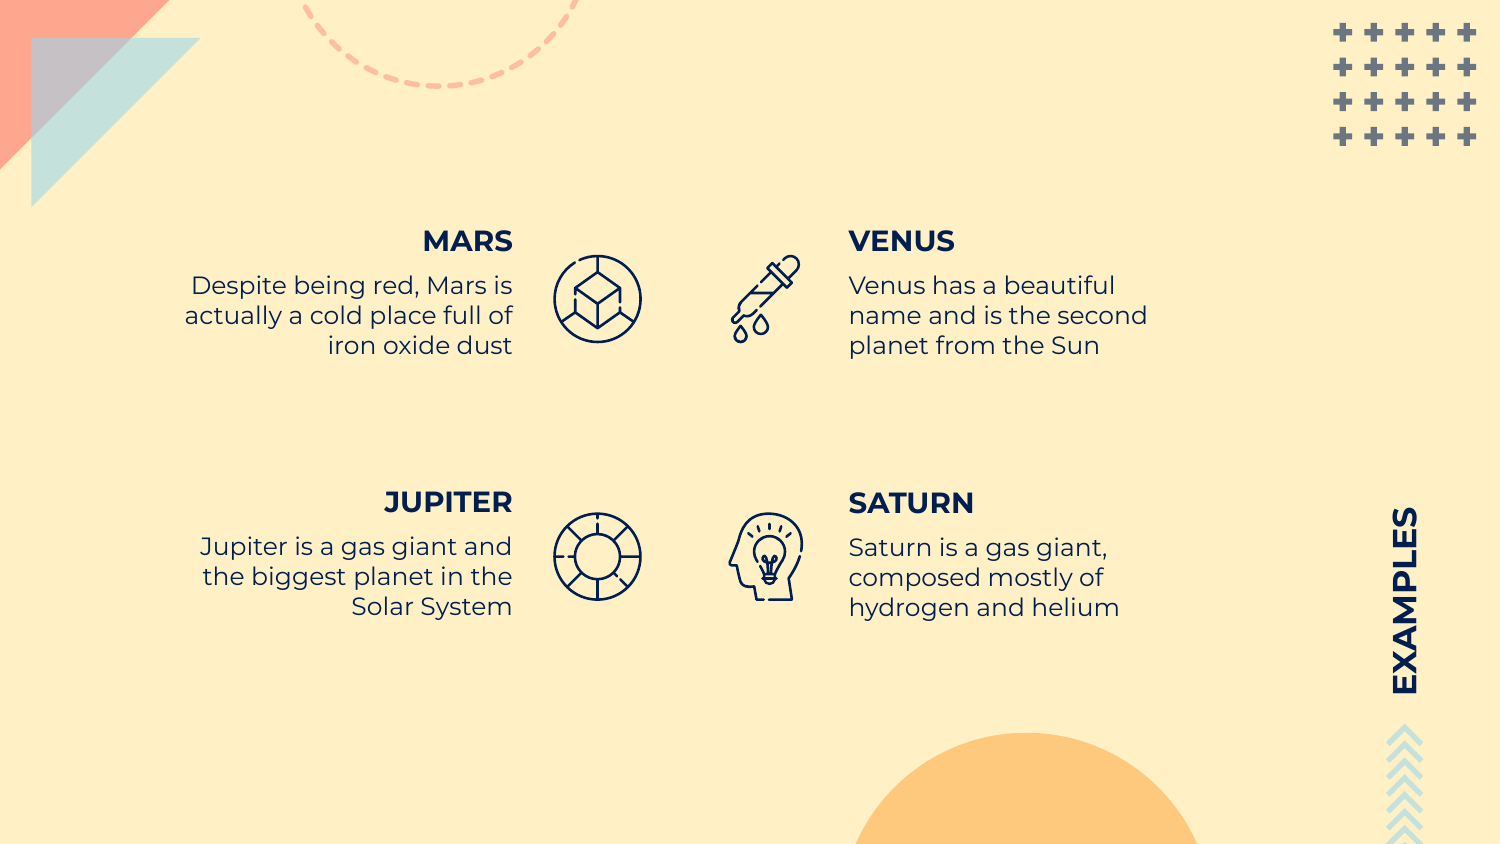

# EXAMPLES
MARS
VENUS

Venus has a beautiful
name and is the second
planet from the Sun
Despite being red, Mars is actually a cold place full of iron oxide dust

JUPITER
SATURN

Jupiter is a gas giant and the biggest planet in the Solar System
Saturn is a gas giant, composed mostly of hydrogen and helium